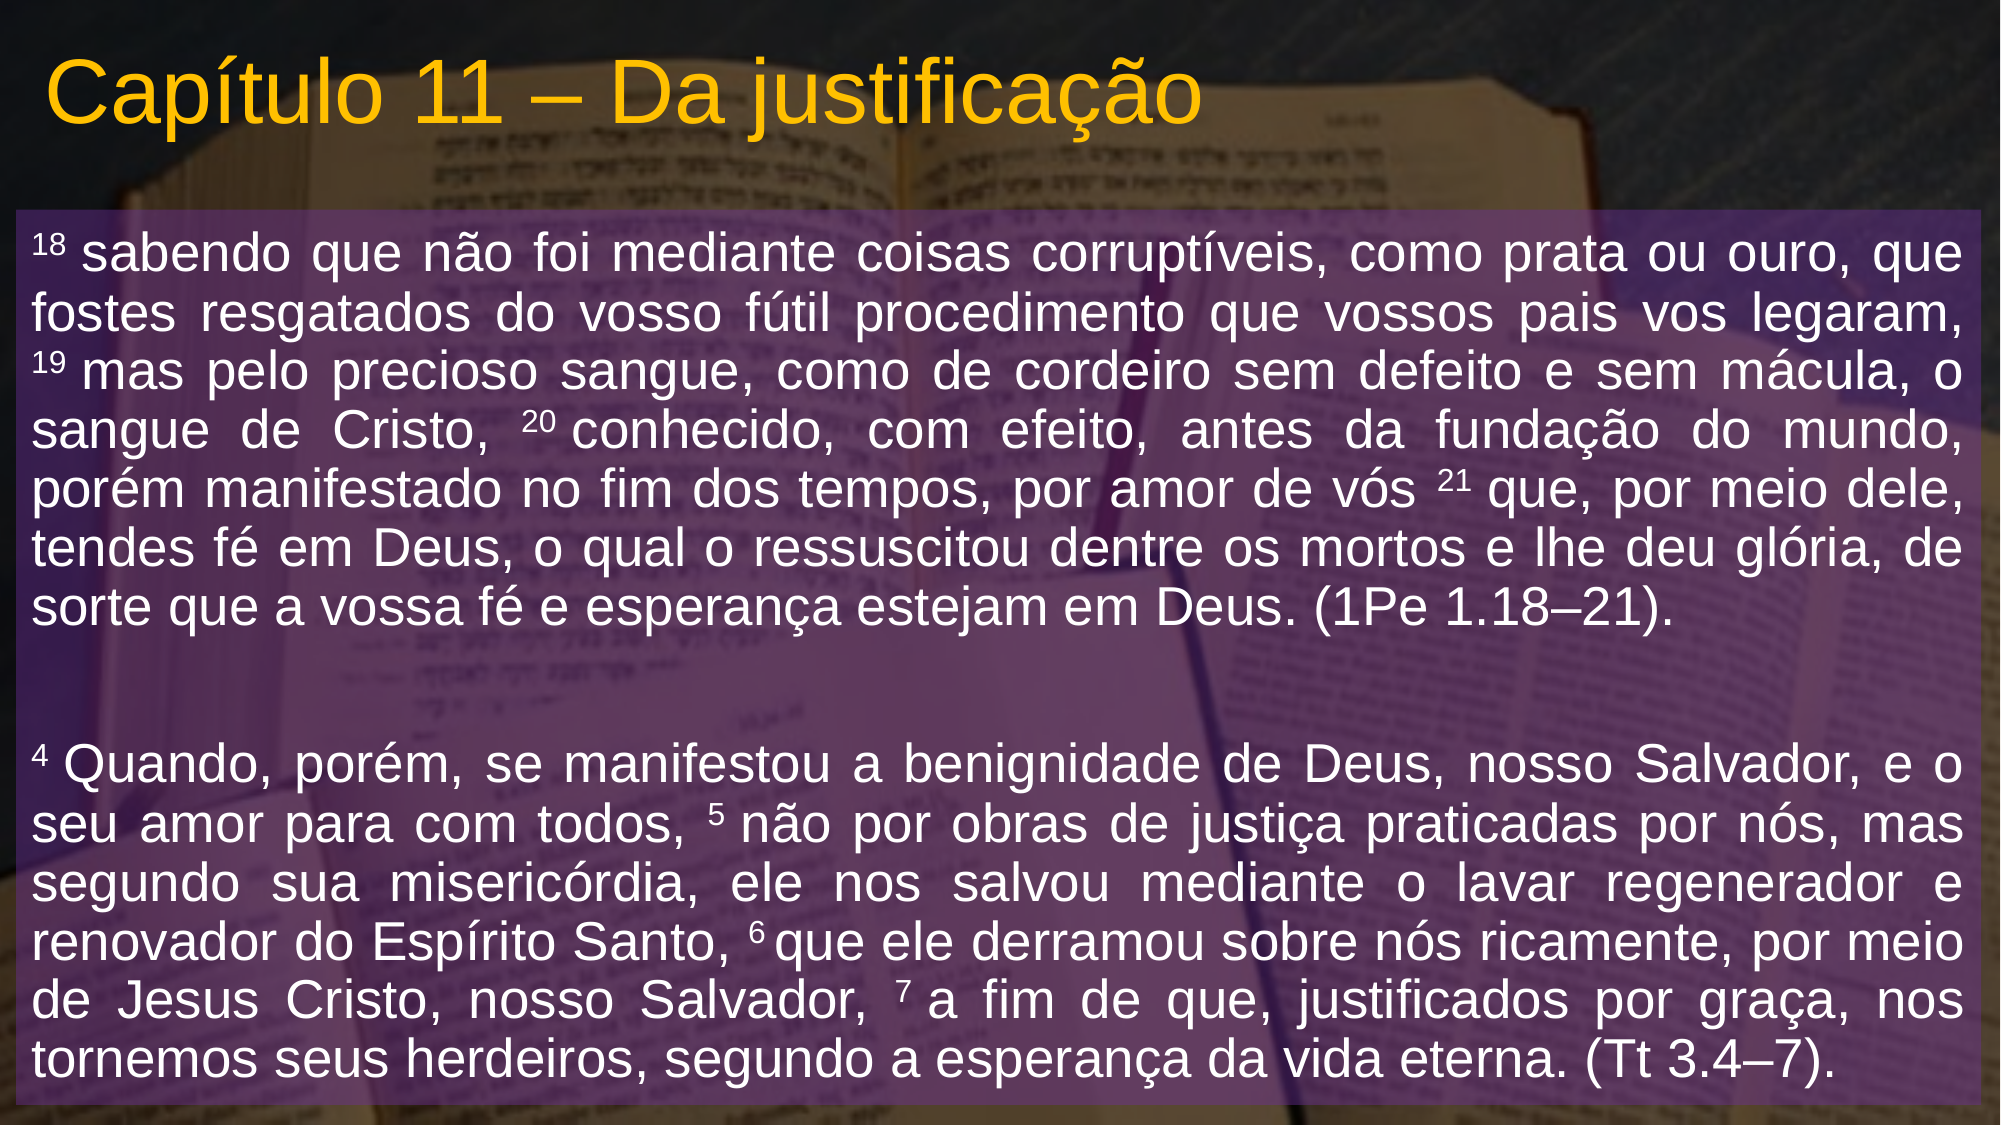

# Capítulo 11 – Da justificação
18 sabendo que não foi mediante coisas corruptíveis, como prata ou ouro, que fostes resgatados do vosso fútil procedimento que vossos pais vos legaram, 19 mas pelo precioso sangue, como de cordeiro sem defeito e sem mácula, o sangue de Cristo, 20 conhecido, com efeito, antes da fundação do mundo, porém manifestado no fim dos tempos, por amor de vós 21 que, por meio dele, tendes fé em Deus, o qual o ressuscitou dentre os mortos e lhe deu glória, de sorte que a vossa fé e esperança estejam em Deus. (1Pe 1.18–21).

4 Quando, porém, se manifestou a benignidade de Deus, nosso Salvador, e o seu amor para com todos, 5 não por obras de justiça praticadas por nós, mas segundo sua misericórdia, ele nos salvou mediante o lavar regenerador e renovador do Espírito Santo, 6 que ele derramou sobre nós ricamente, por meio de Jesus Cristo, nosso Salvador, 7 a fim de que, justificados por graça, nos tornemos seus herdeiros, segundo a esperança da vida eterna. (Tt 3.4–7).